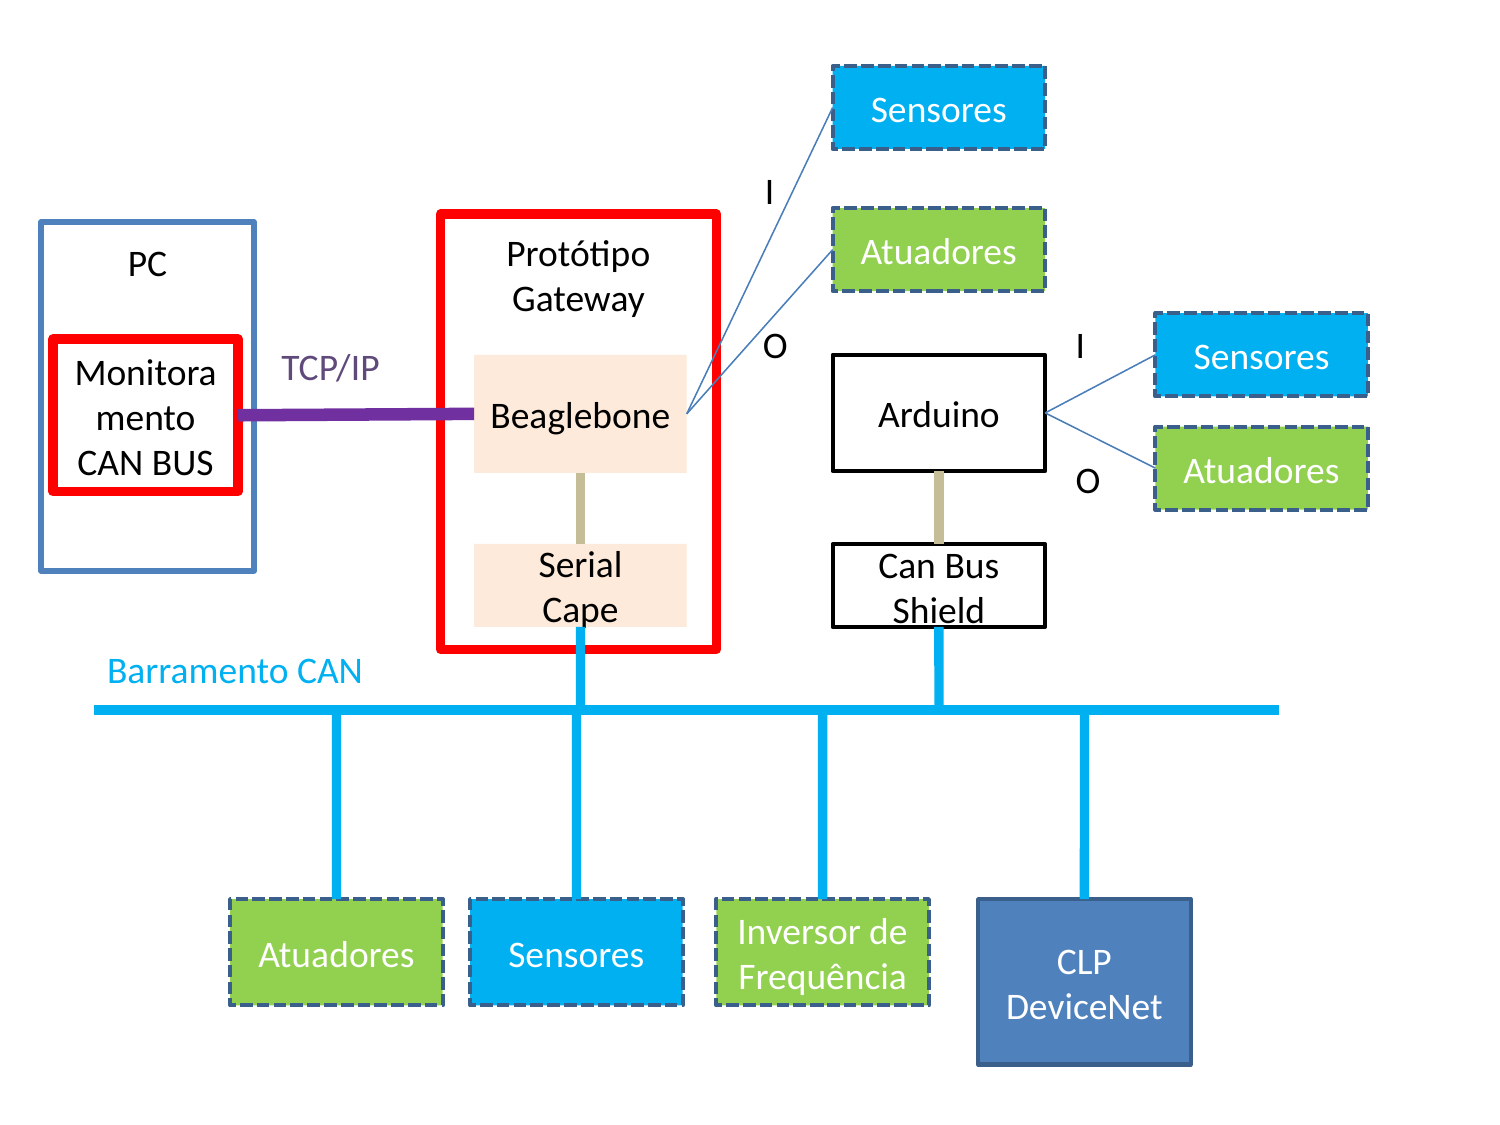

Sensores
I
Atuadores
Protótipo
Gateway

PC

O
I
Sensores
TCP/IP
Monitoramento CAN BUS
Arduino
Beaglebone
Atuadores
O
Serial
Cape
Can Bus Shield
Barramento CAN
Sensores
Inversor de Frequência
CLP
DeviceNet
Atuadores